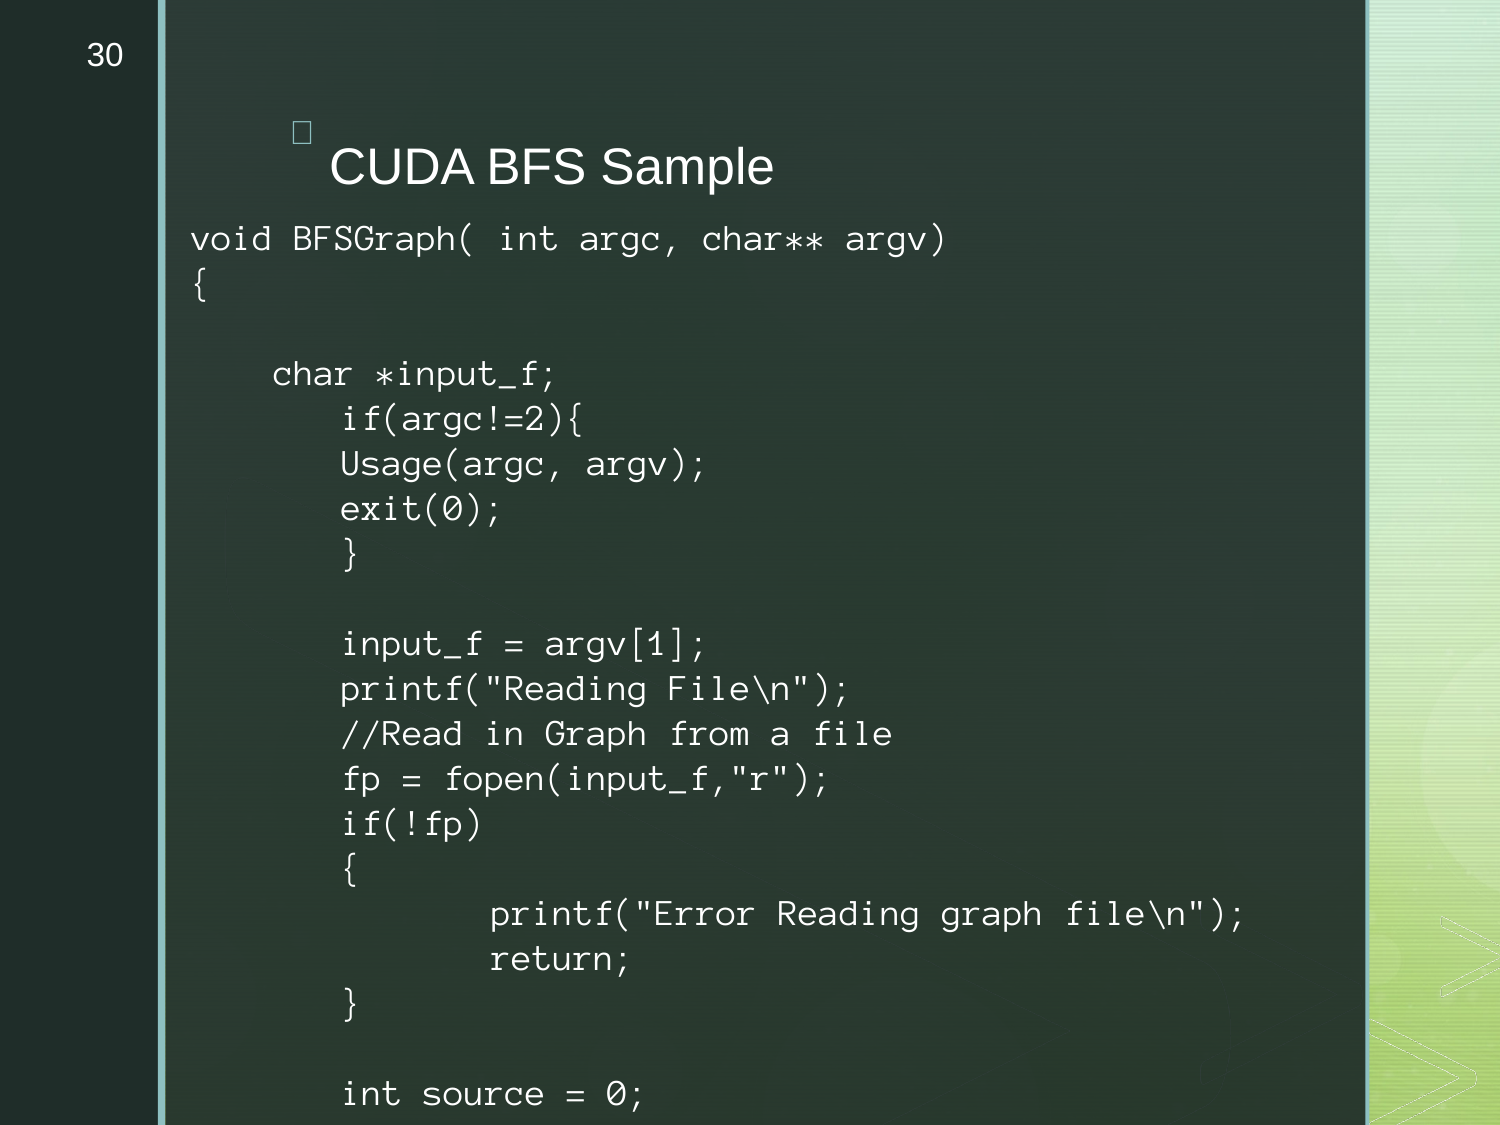

30
# CUDA BFS Sample
void BFSGraph( int argc, char** argv)
{

    char *input_f;
	if(argc!=2){
	Usage(argc, argv);
	exit(0);
	}

	input_f = argv[1];
	printf("Reading File\n");
	//Read in Graph from a file
	fp = fopen(input_f,"r");
	if(!fp)
	{
		printf("Error Reading graph file\n");
		return;
	}

	int source = 0;